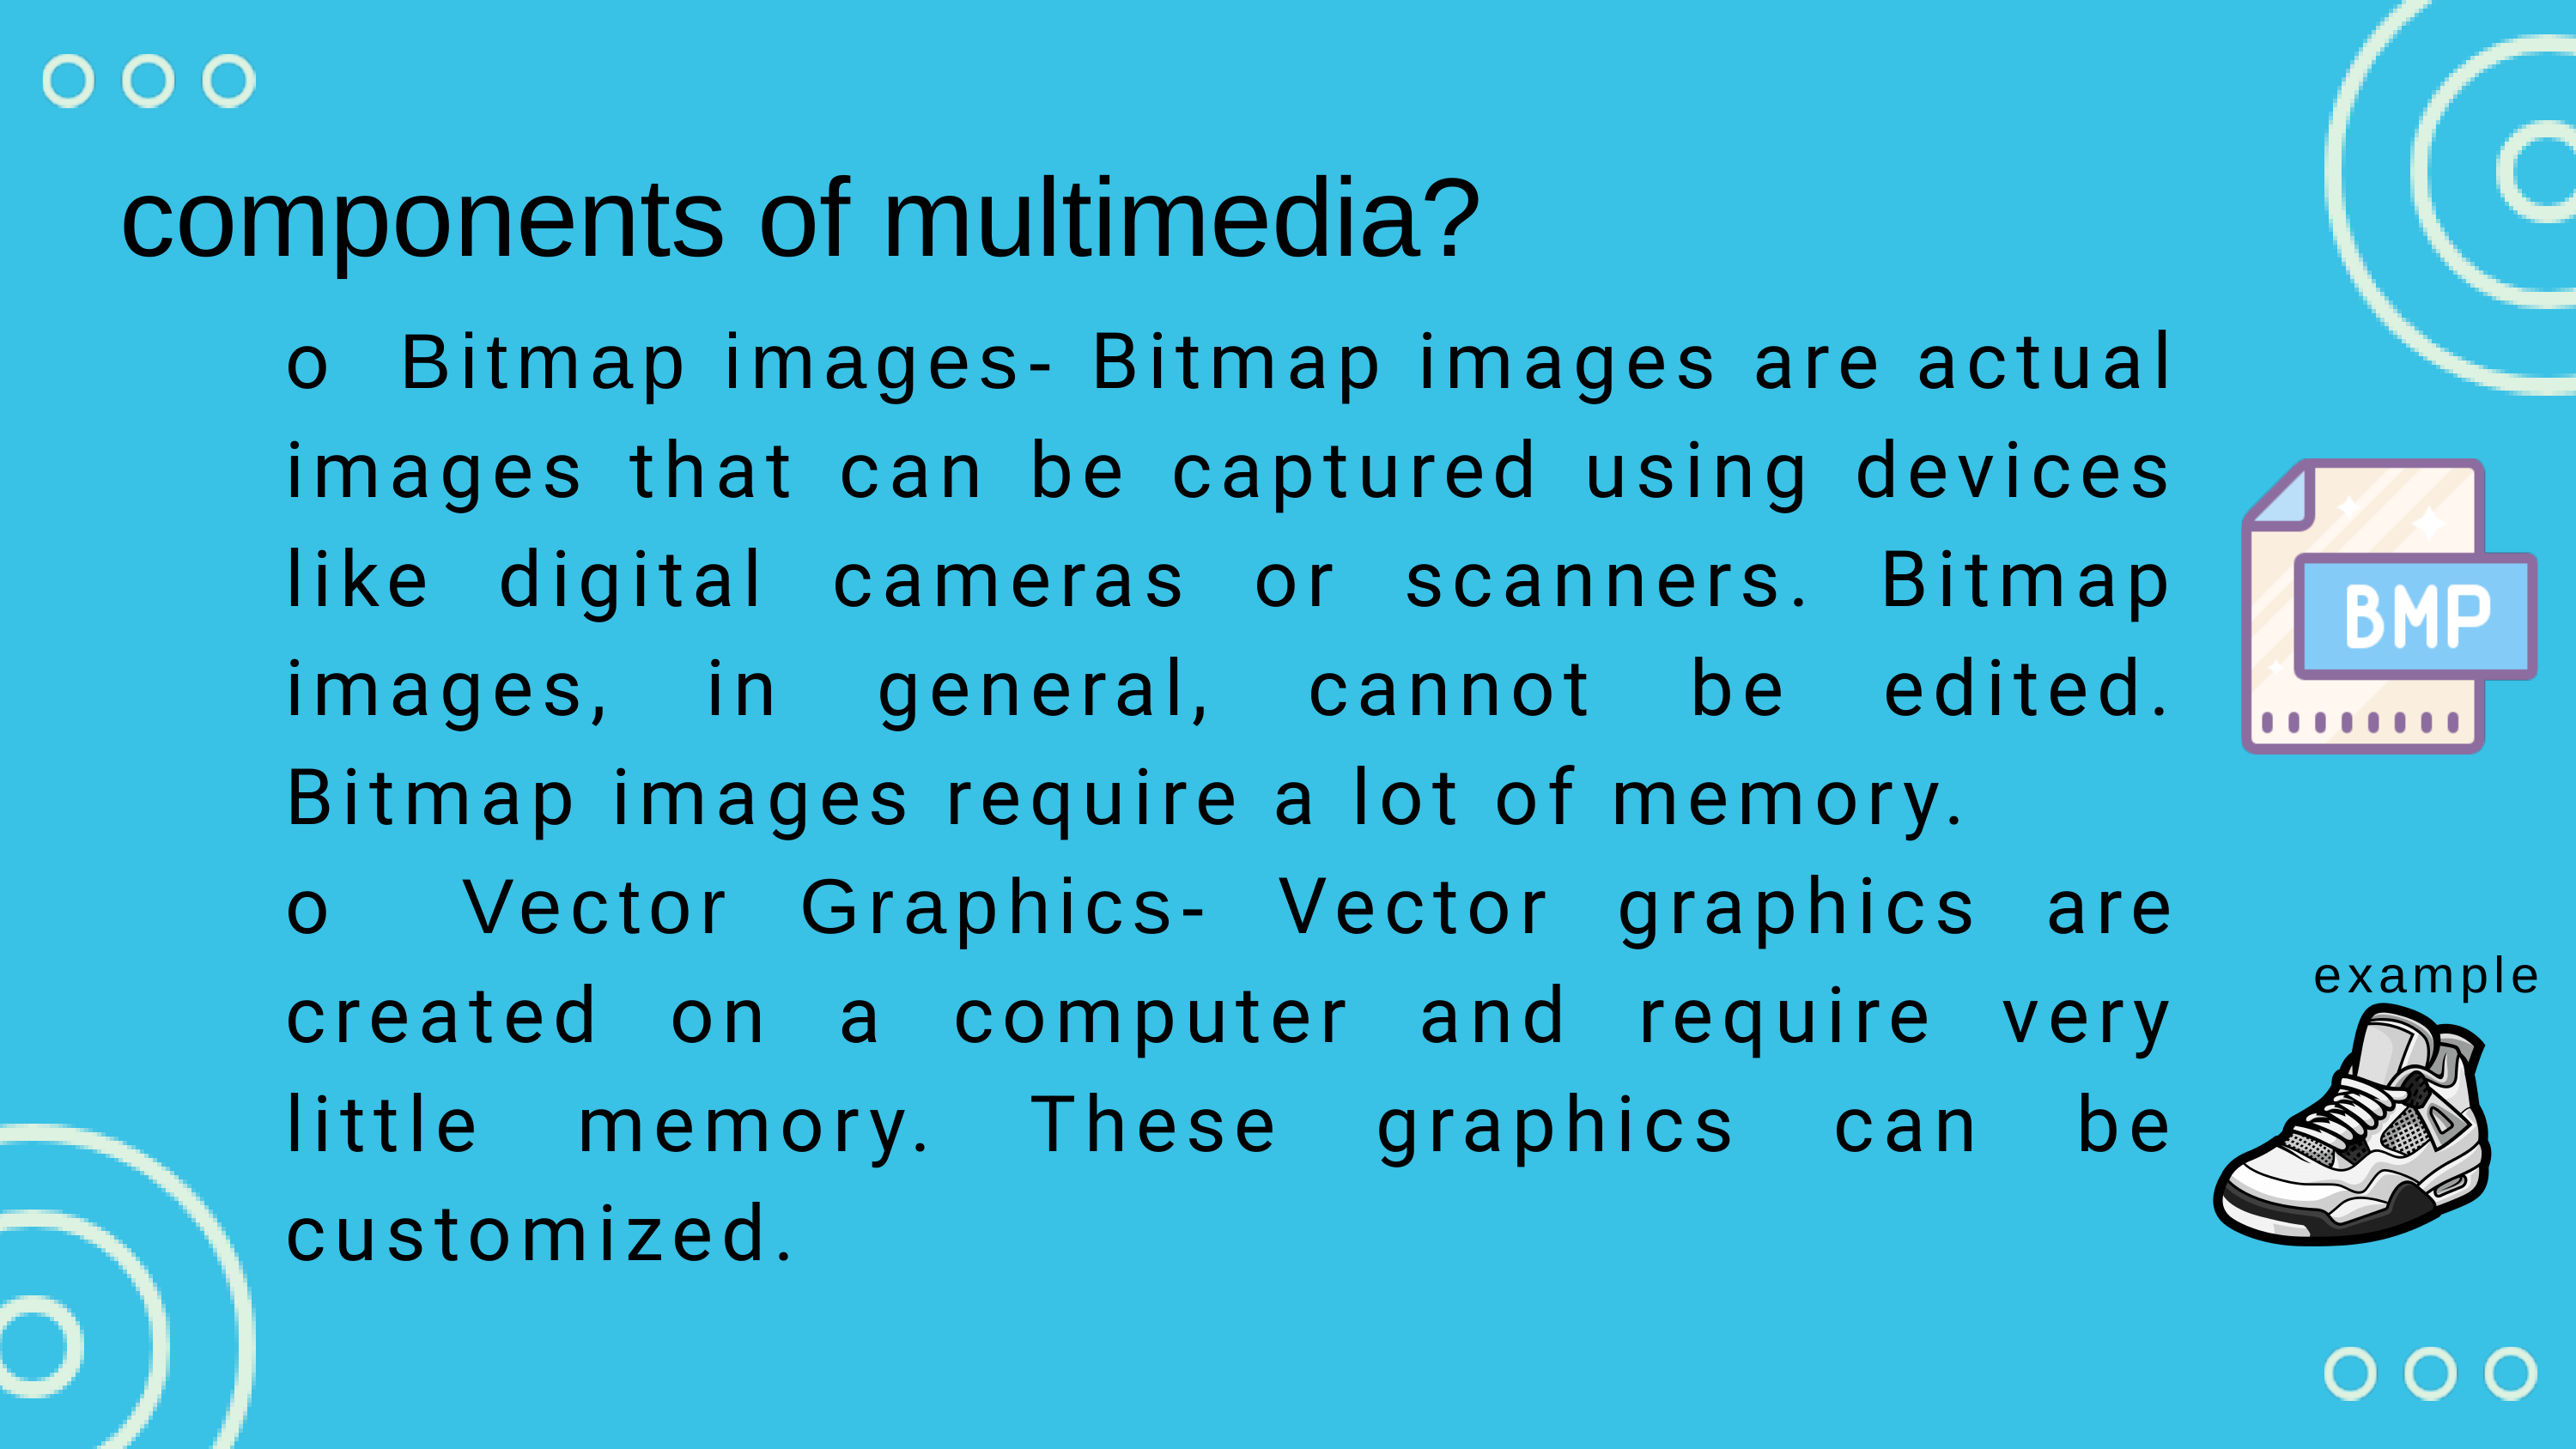

components of multimedia?
o  Bitmap images- Bitmap images are actual images that can be captured using devices like digital cameras or scanners. Bitmap images, in general, cannot be edited. Bitmap images require a lot of memory.
o  Vector Graphics- Vector graphics are created on a computer and require very little memory. These graphics can be customized.

example